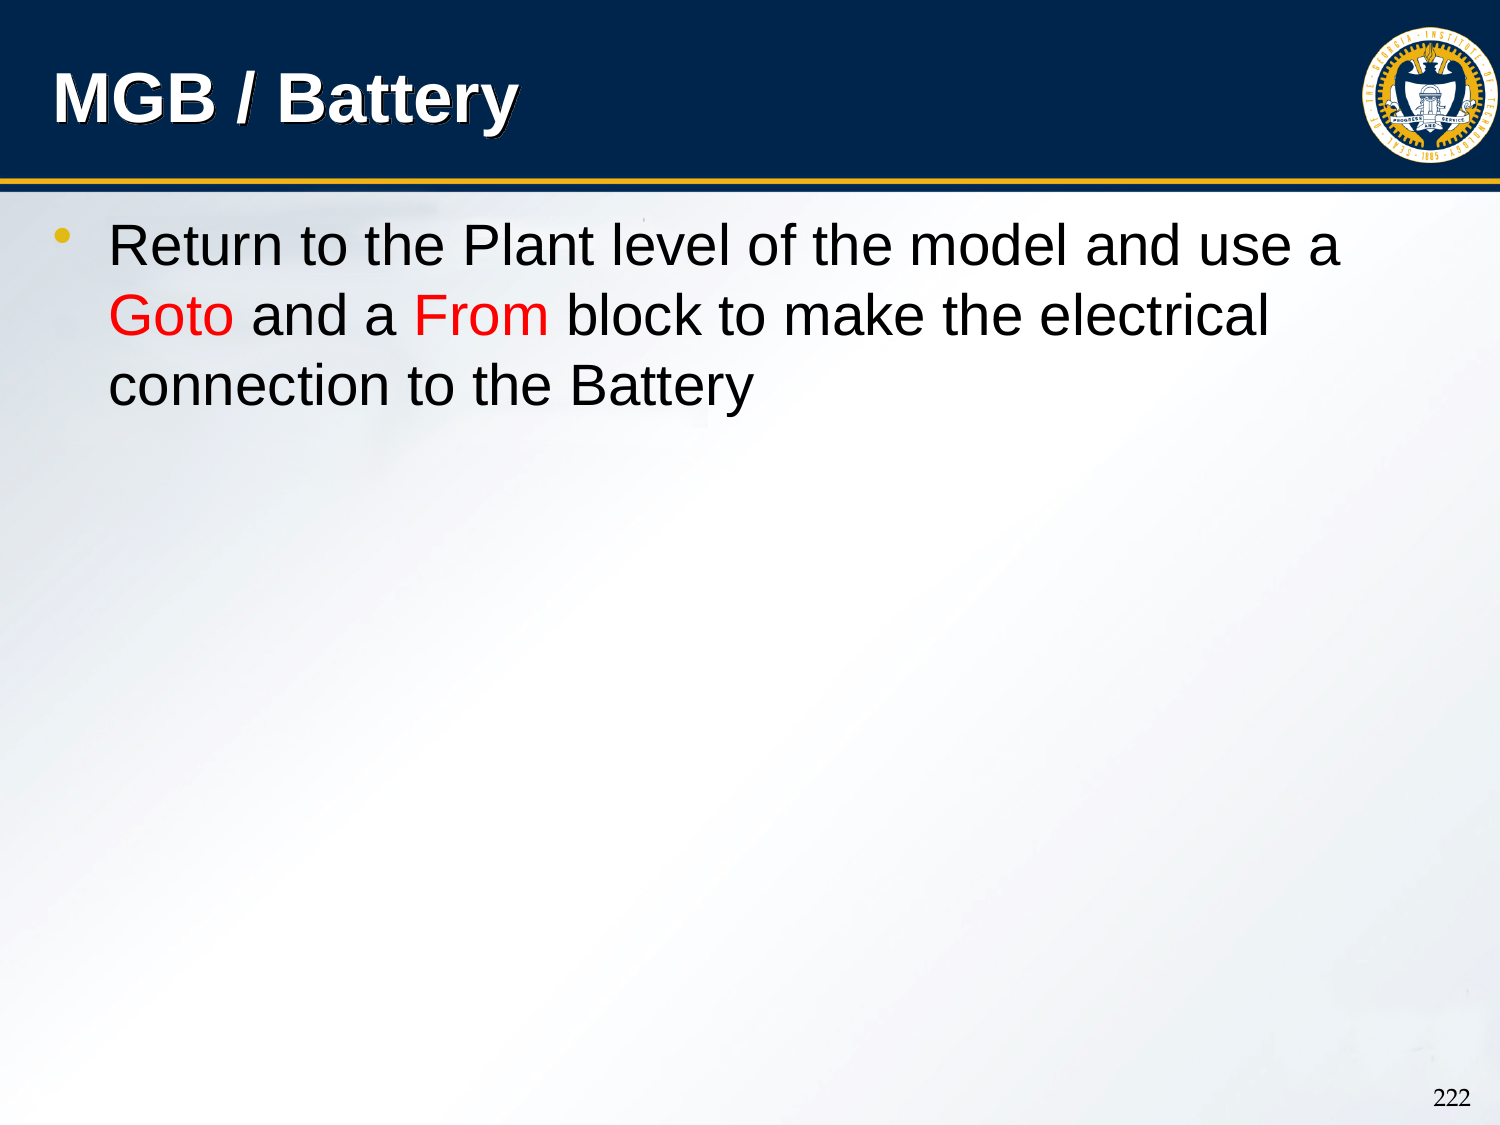

# MGB / Battery

Return to the Plant level of the model and use a Goto and a From block to make the electrical connection to the Battery